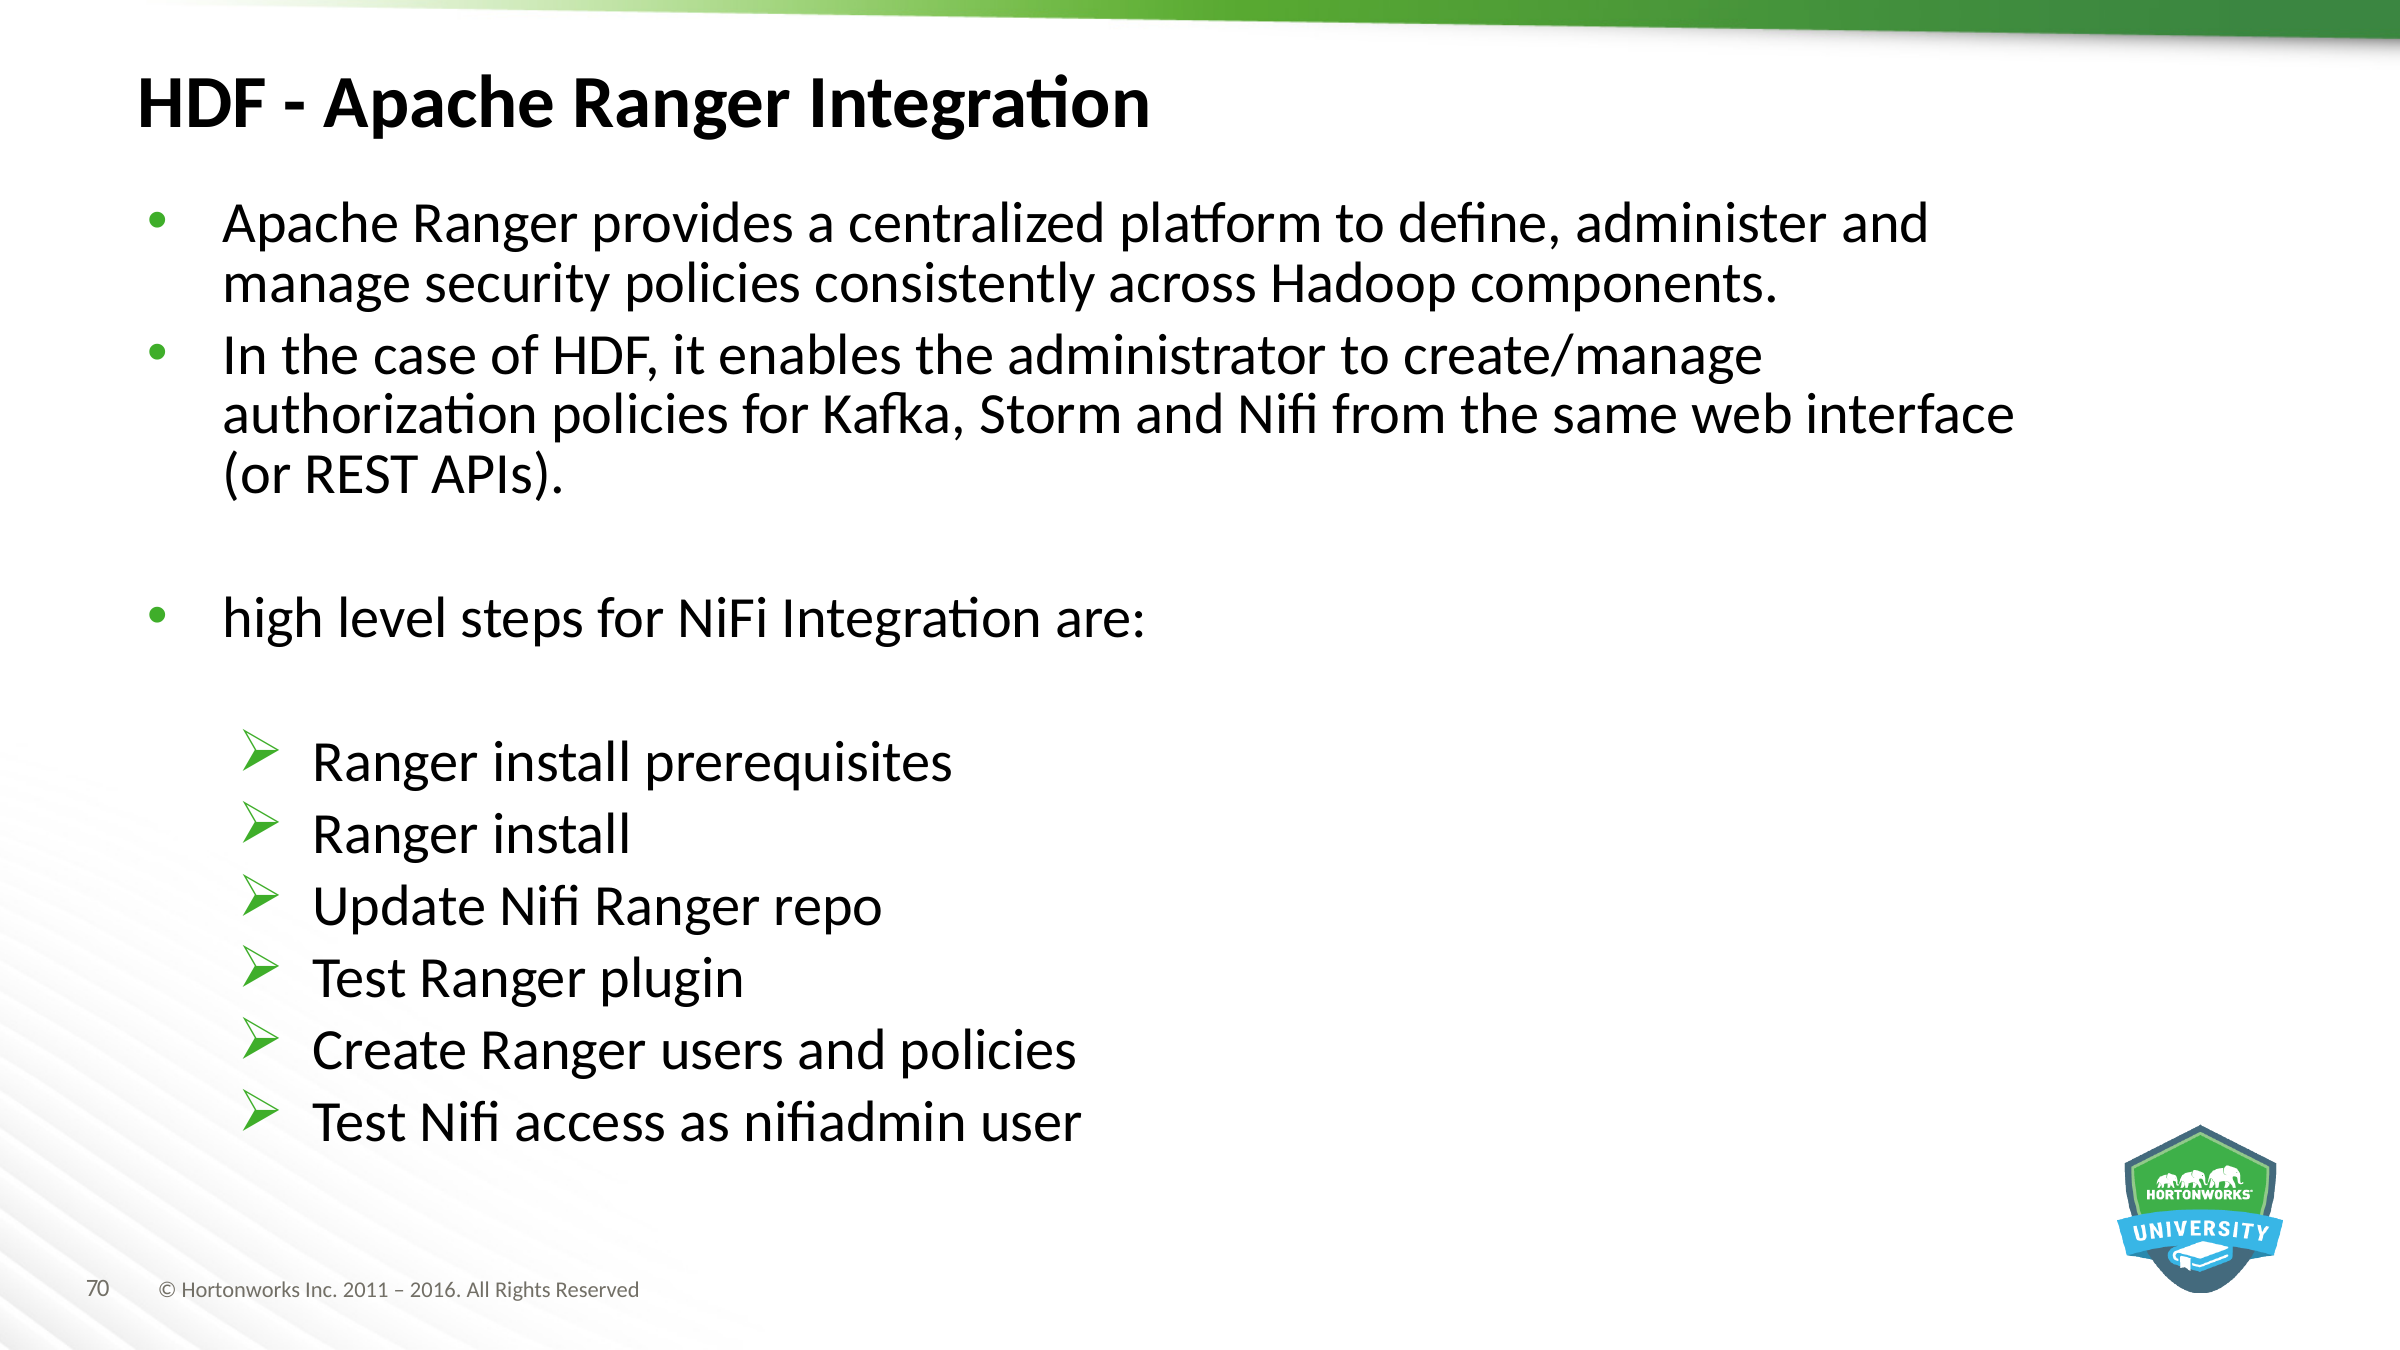

HDF - Apache Ranger Integration
Apache Ranger provides a centralized platform to define, administer and manage security policies consistently across Hadoop components.
In the case of HDF, it enables the administrator to create/manage authorization policies for Kafka, Storm and Nifi from the same web interface (or REST APIs).

high level steps for NiFi Integration are:

Ranger install prerequisites
Ranger install
Update Nifi Ranger repo
Test Ranger plugin
Create Ranger users and policies
Test Nifi access as nifiadmin user